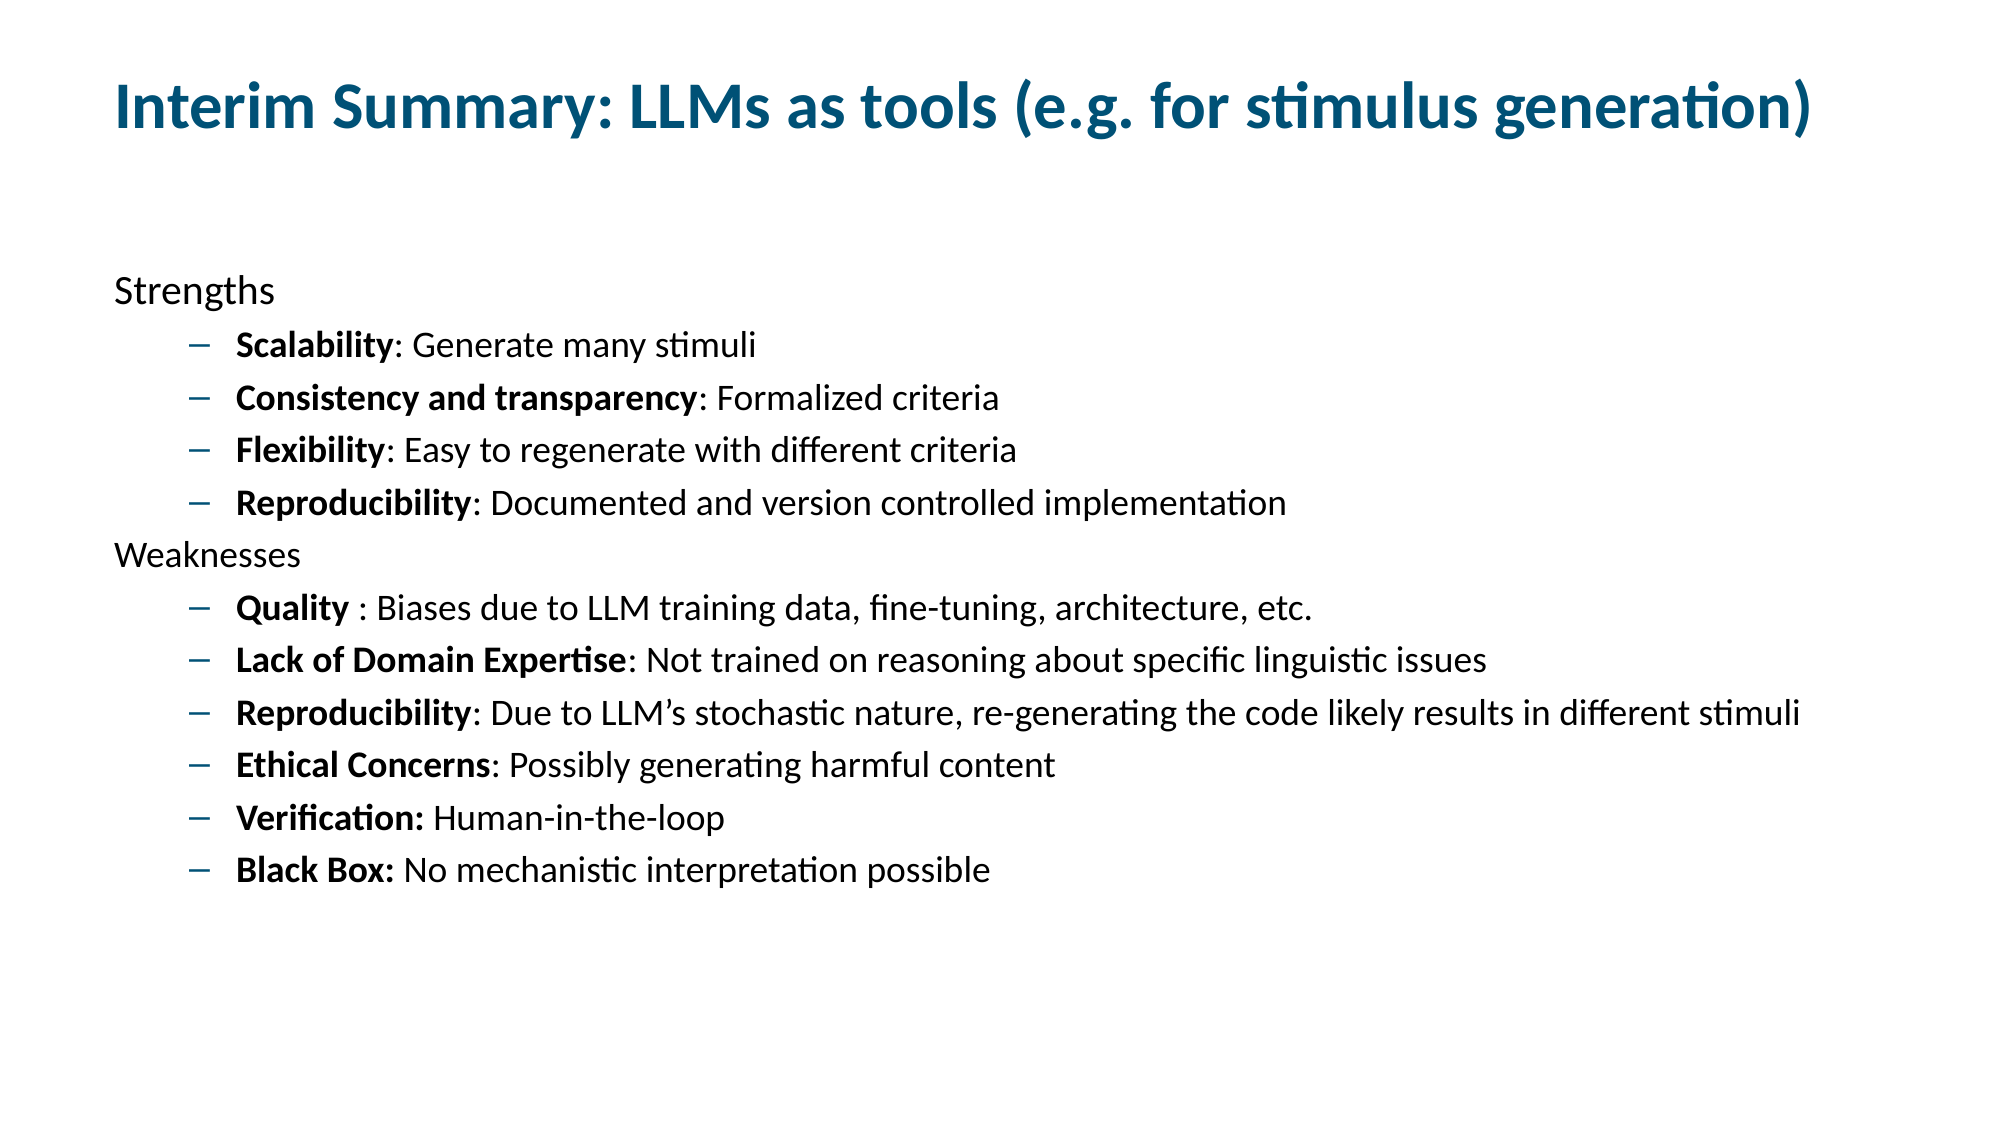

# Interim Summary: LLMs as tools (e.g. for stimulus generation)
Strengths
Scalability: Generate many stimuli
Consistency and transparency: Formalized criteria
Flexibility: Easy to regenerate with different criteria
Reproducibility: Documented and version controlled implementation
Weaknesses
Quality : Biases due to LLM training data, fine-tuning, architecture, etc.
Lack of Domain Expertise: Not trained on reasoning about specific linguistic issues
Reproducibility: Due to LLM’s stochastic nature, re-generating the code likely results in different stimuli
Ethical Concerns: Possibly generating harmful content
Verification: Human-in-the-loop
Black Box: No mechanistic interpretation possible